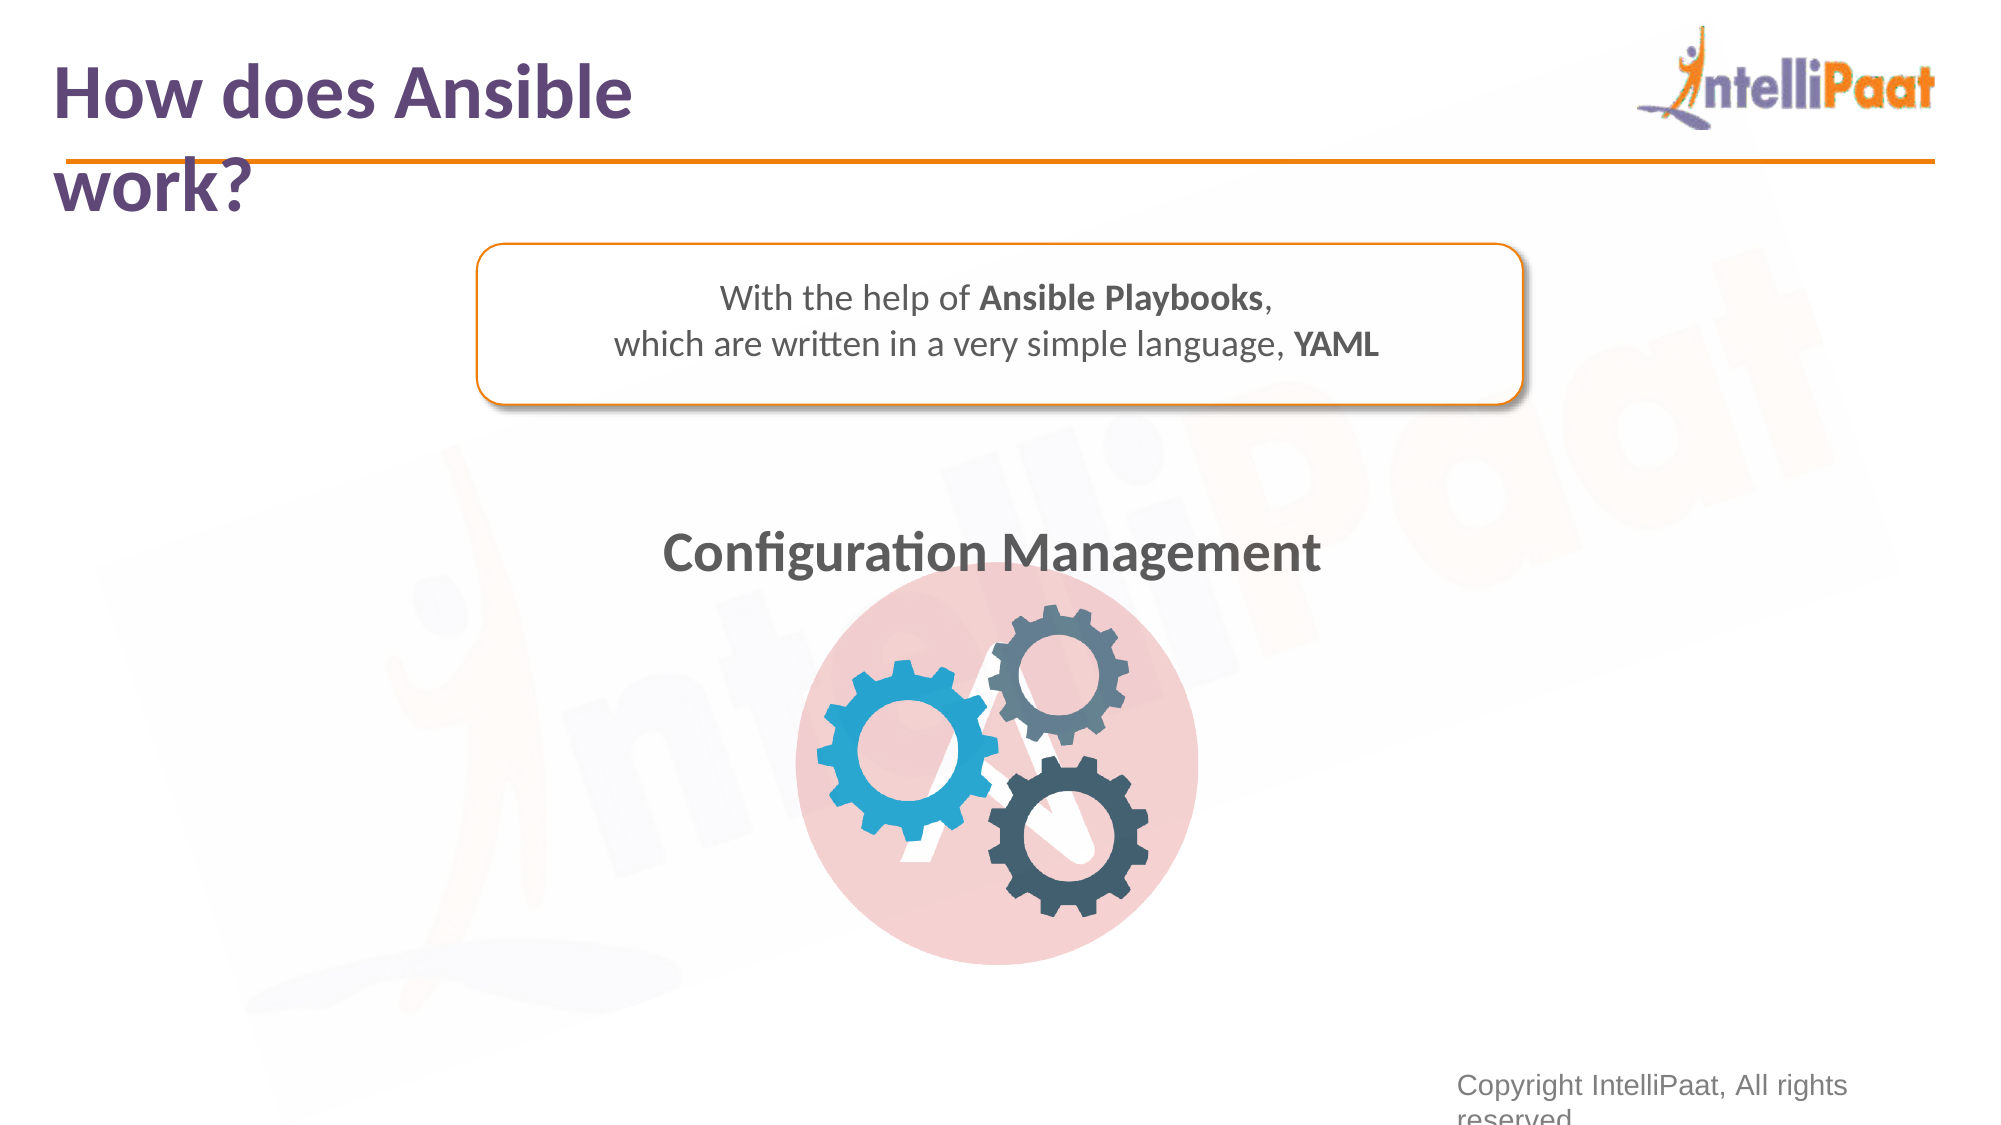

# How does Ansible work?

With the help of Ansible Playbooks,
which are written in a very simple language, YAML

Configuration Management

Copyright IntelliPaat, All rights reserved